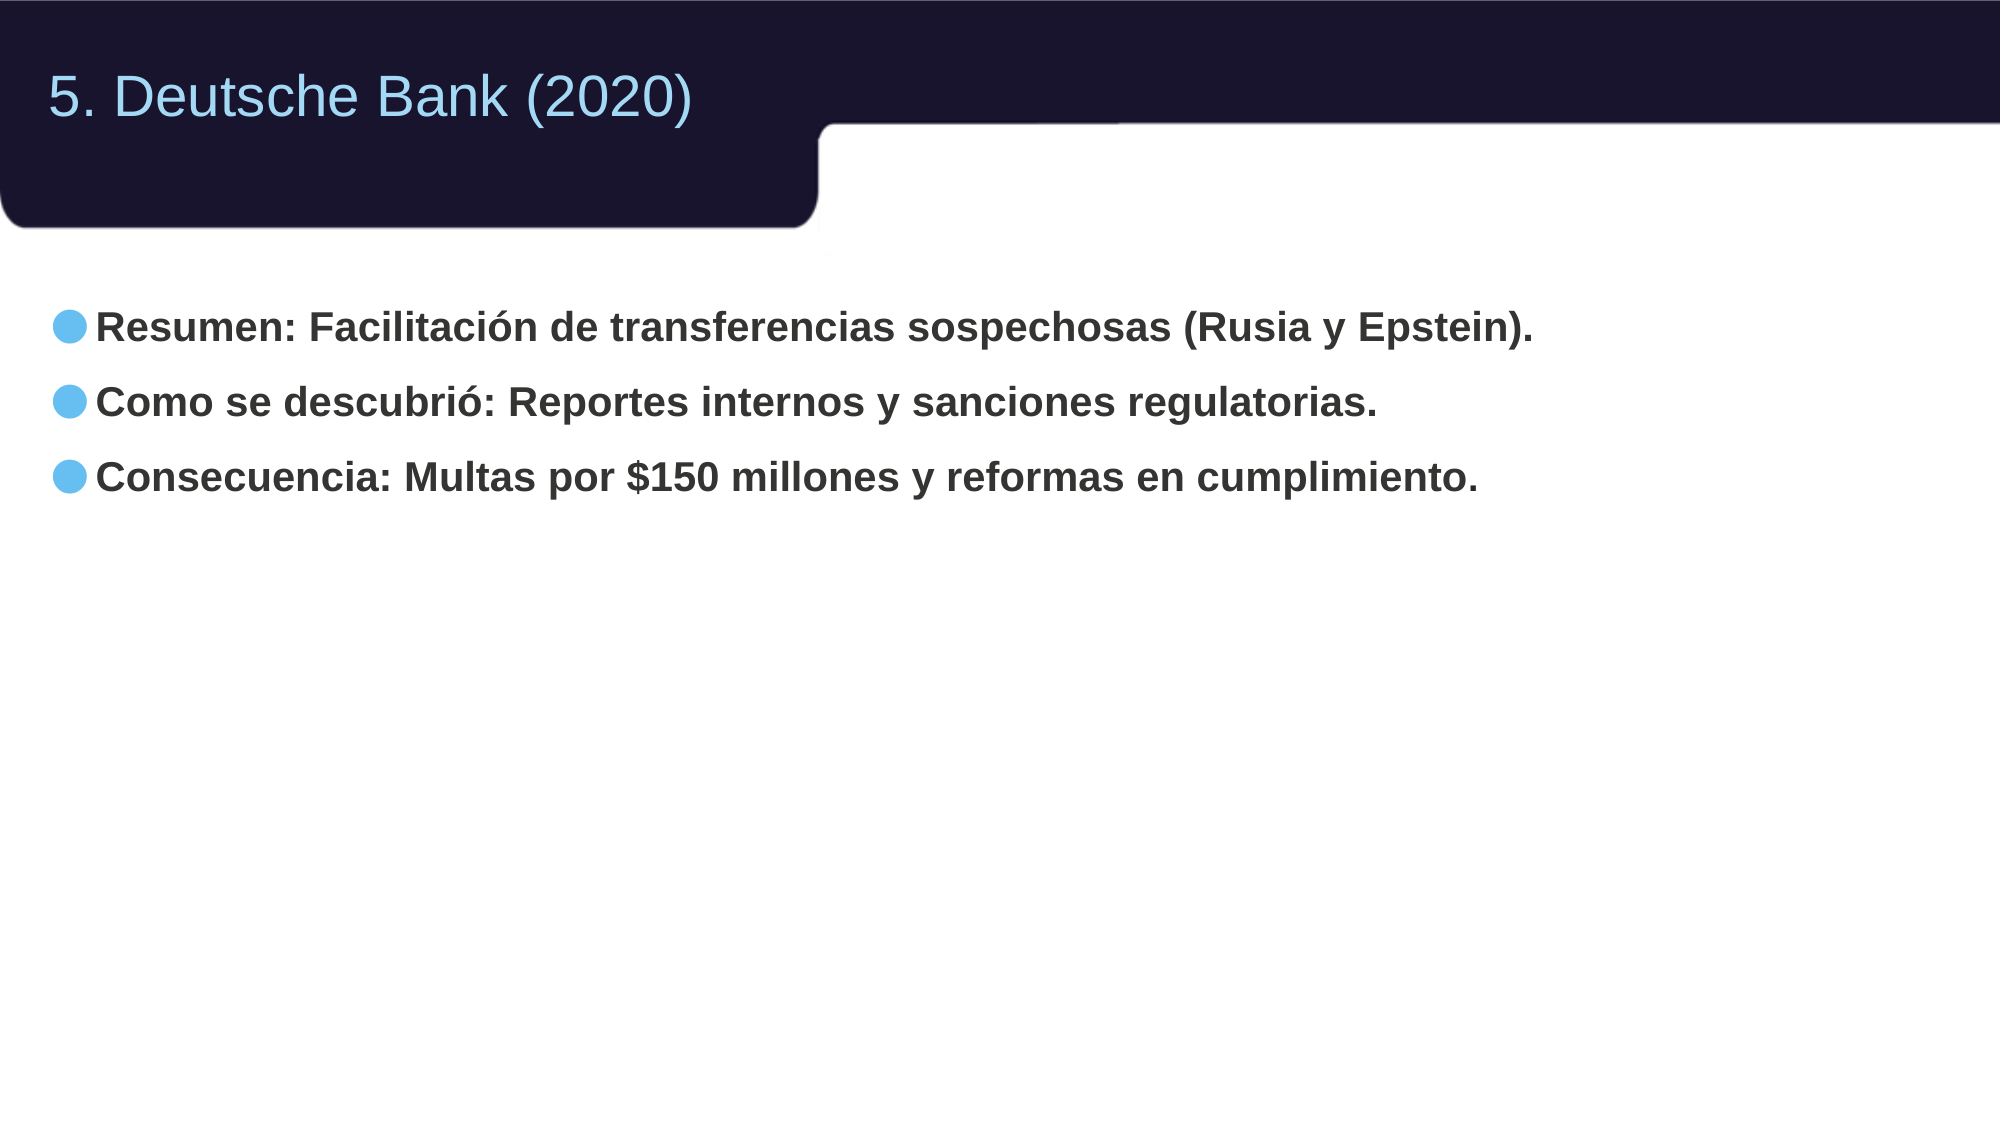

5. Deutsche Bank (2020)
Resumen: Facilitación de transferencias sospechosas (Rusia y Epstein).
Como se descubrió: Reportes internos y sanciones regulatorias.
Consecuencia: Multas por $150 millones y reformas en cumplimiento.